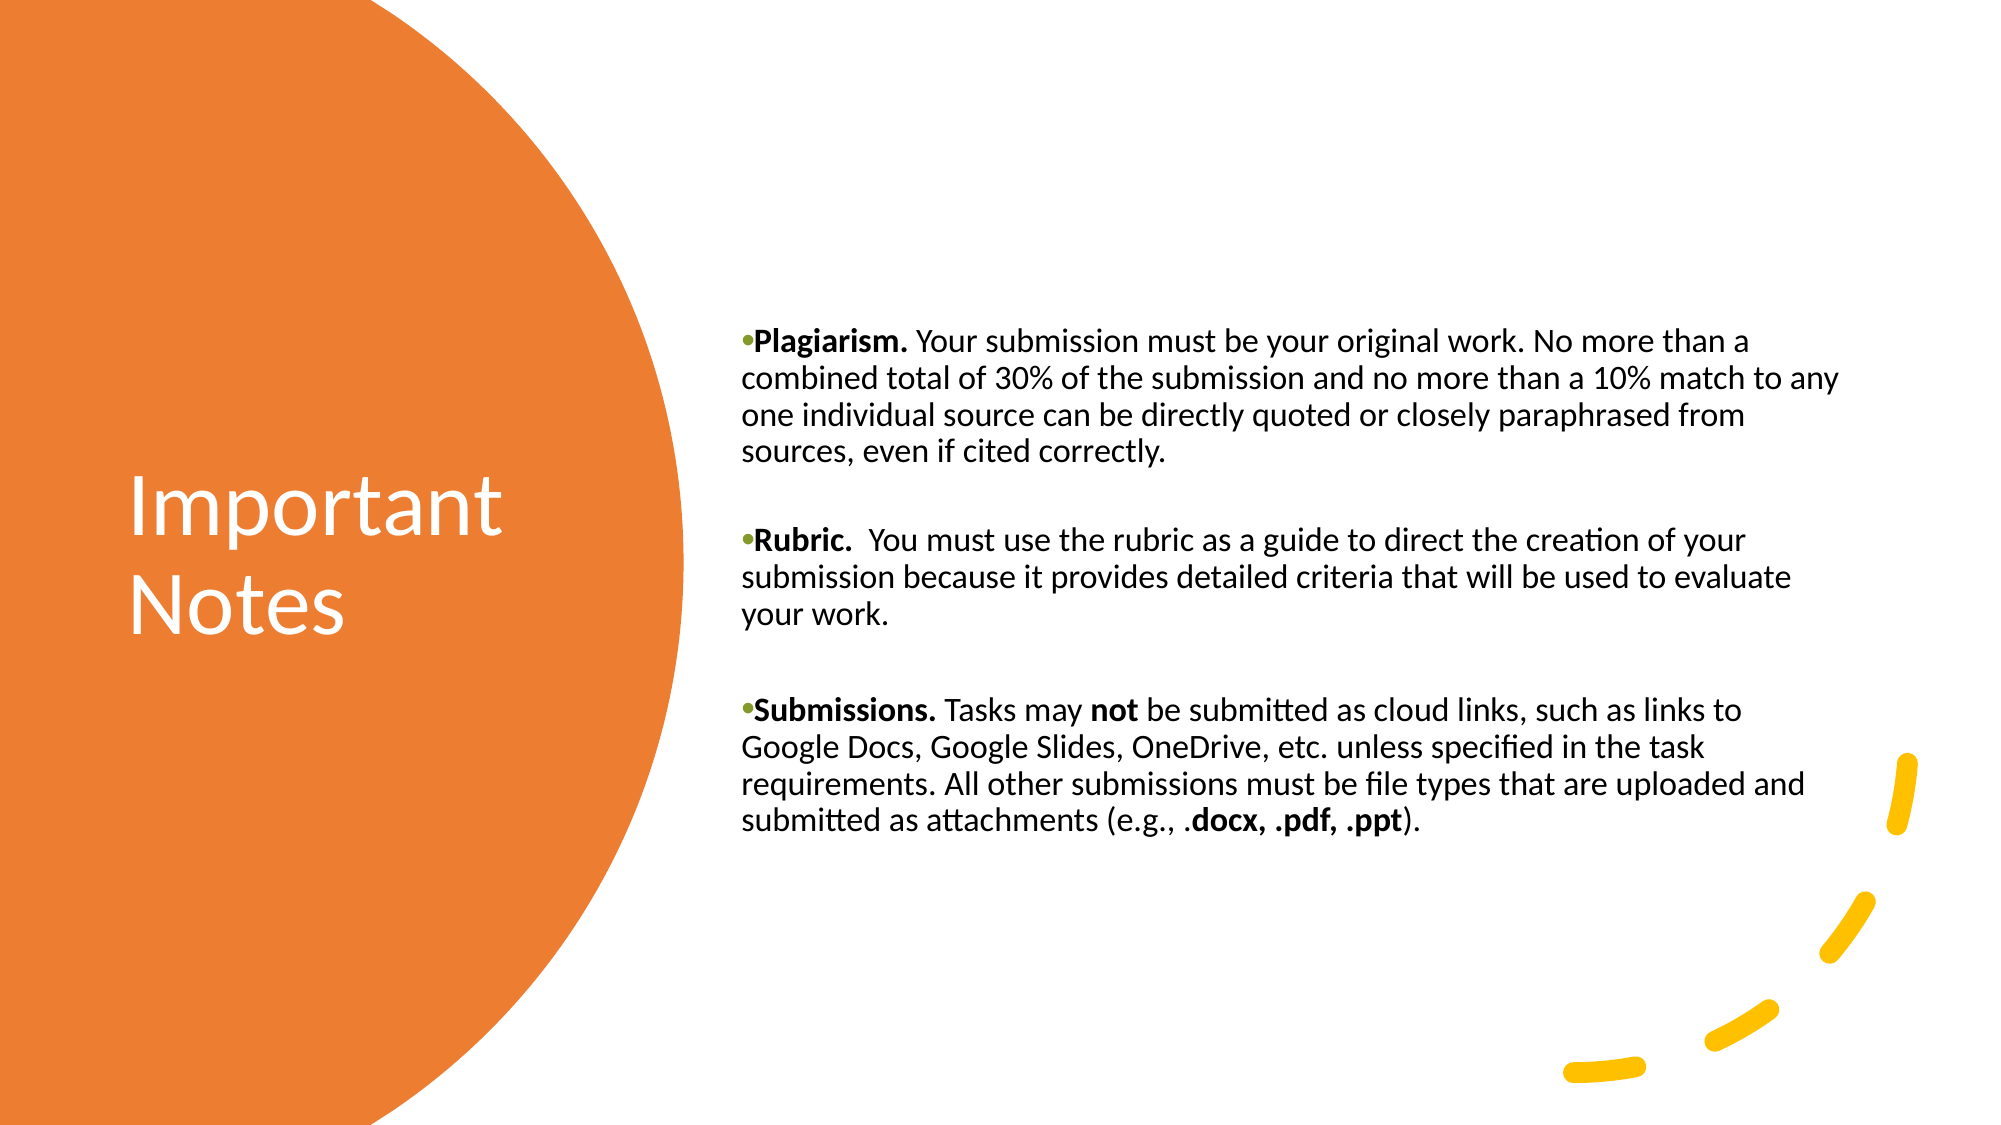

Important Notes
Plagiarism. Your submission must be your original work. No more than a combined total of 30% of the submission and no more than a 10% match to any one individual source can be directly quoted or closely paraphrased from sources, even if cited correctly.
Rubric.  You must use the rubric as a guide to direct the creation of your submission because it provides detailed criteria that will be used to evaluate your work.

Submissions. Tasks may not be submitted as cloud links, such as links to Google Docs, Google Slides, OneDrive, etc. unless specified in the task requirements. All other submissions must be file types that are uploaded and submitted as attachments (e.g., .docx, .pdf, .ppt).